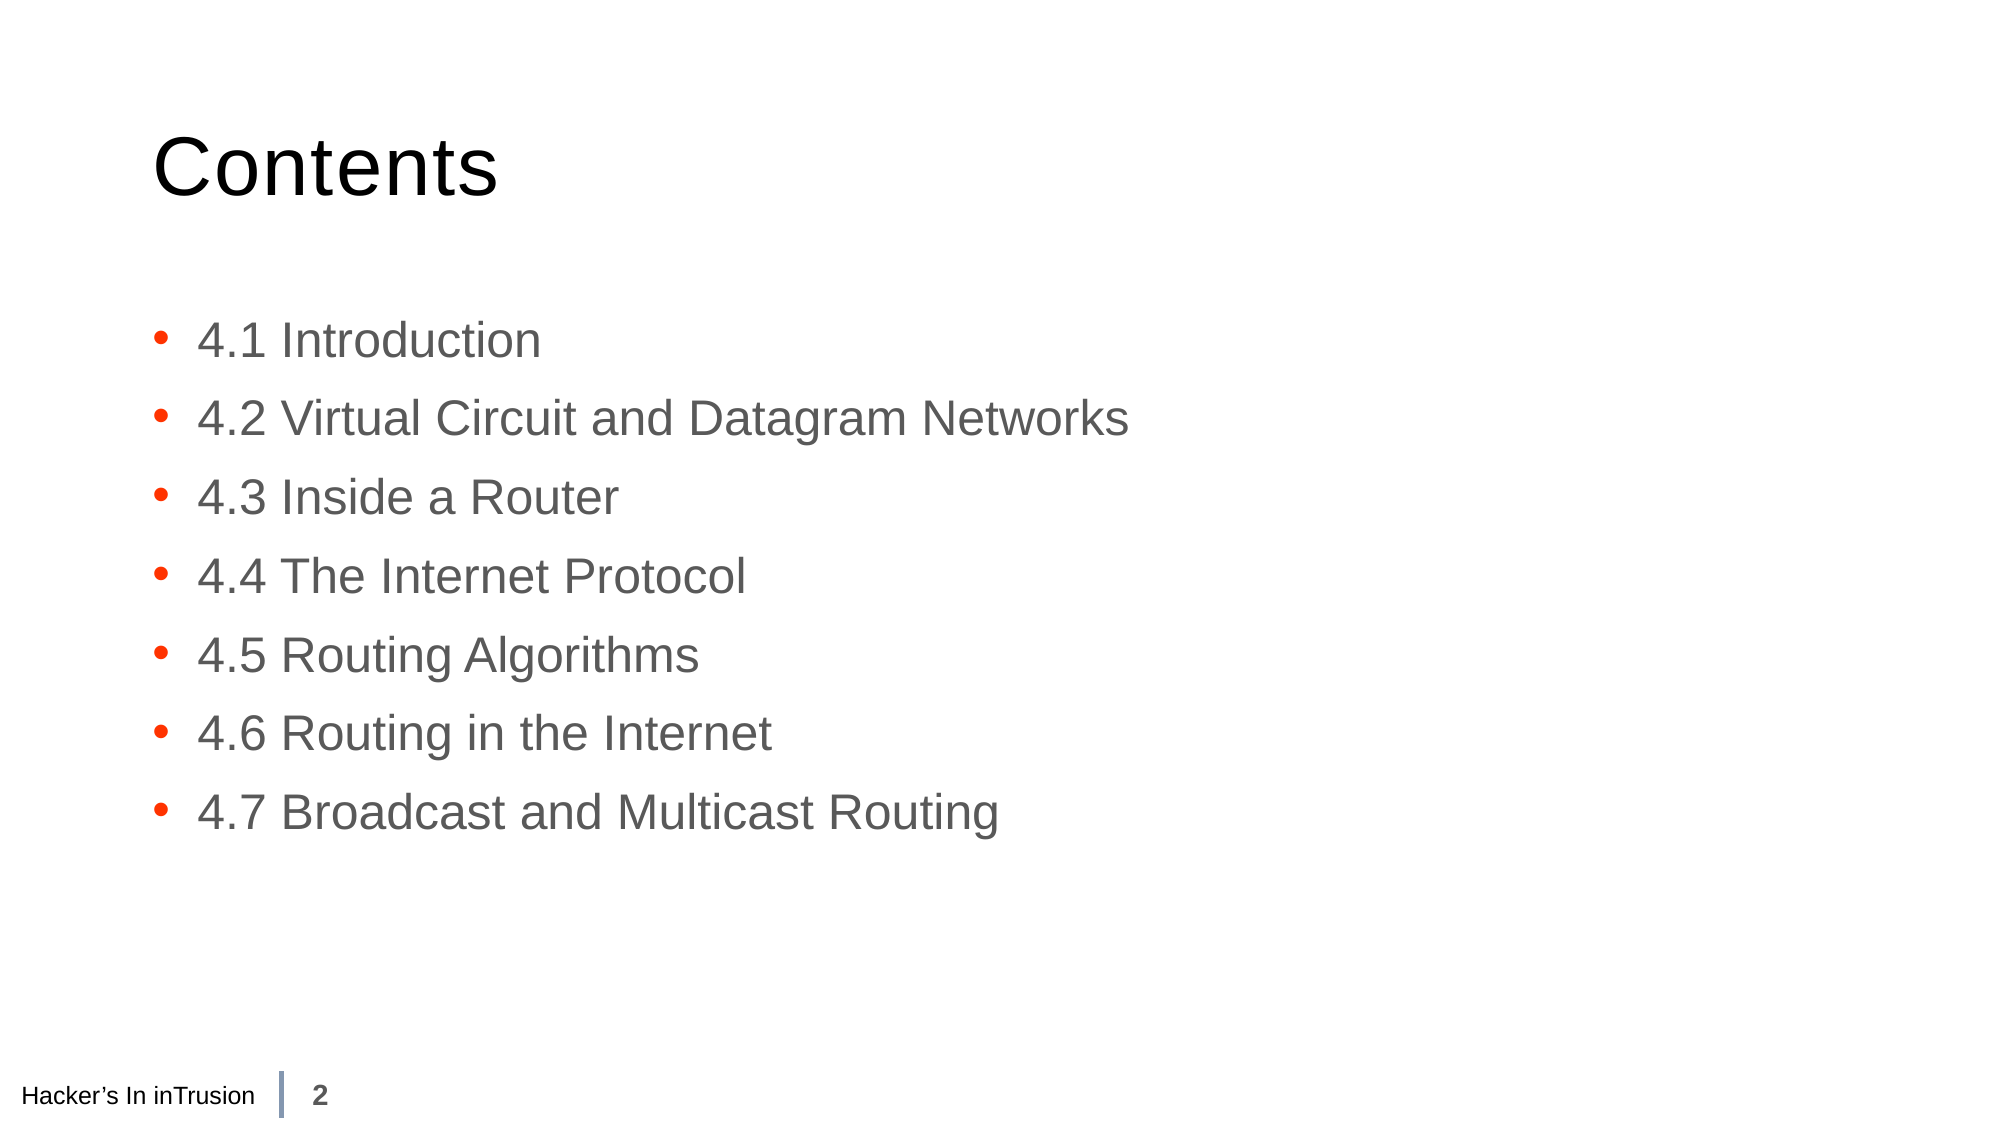

# Contents
4.1 Introduction
4.2 Virtual Circuit and Datagram Networks
4.3 Inside a Router
4.4 The Internet Protocol
4.5 Routing Algorithms
4.6 Routing in the Internet
4.7 Broadcast and Multicast Routing